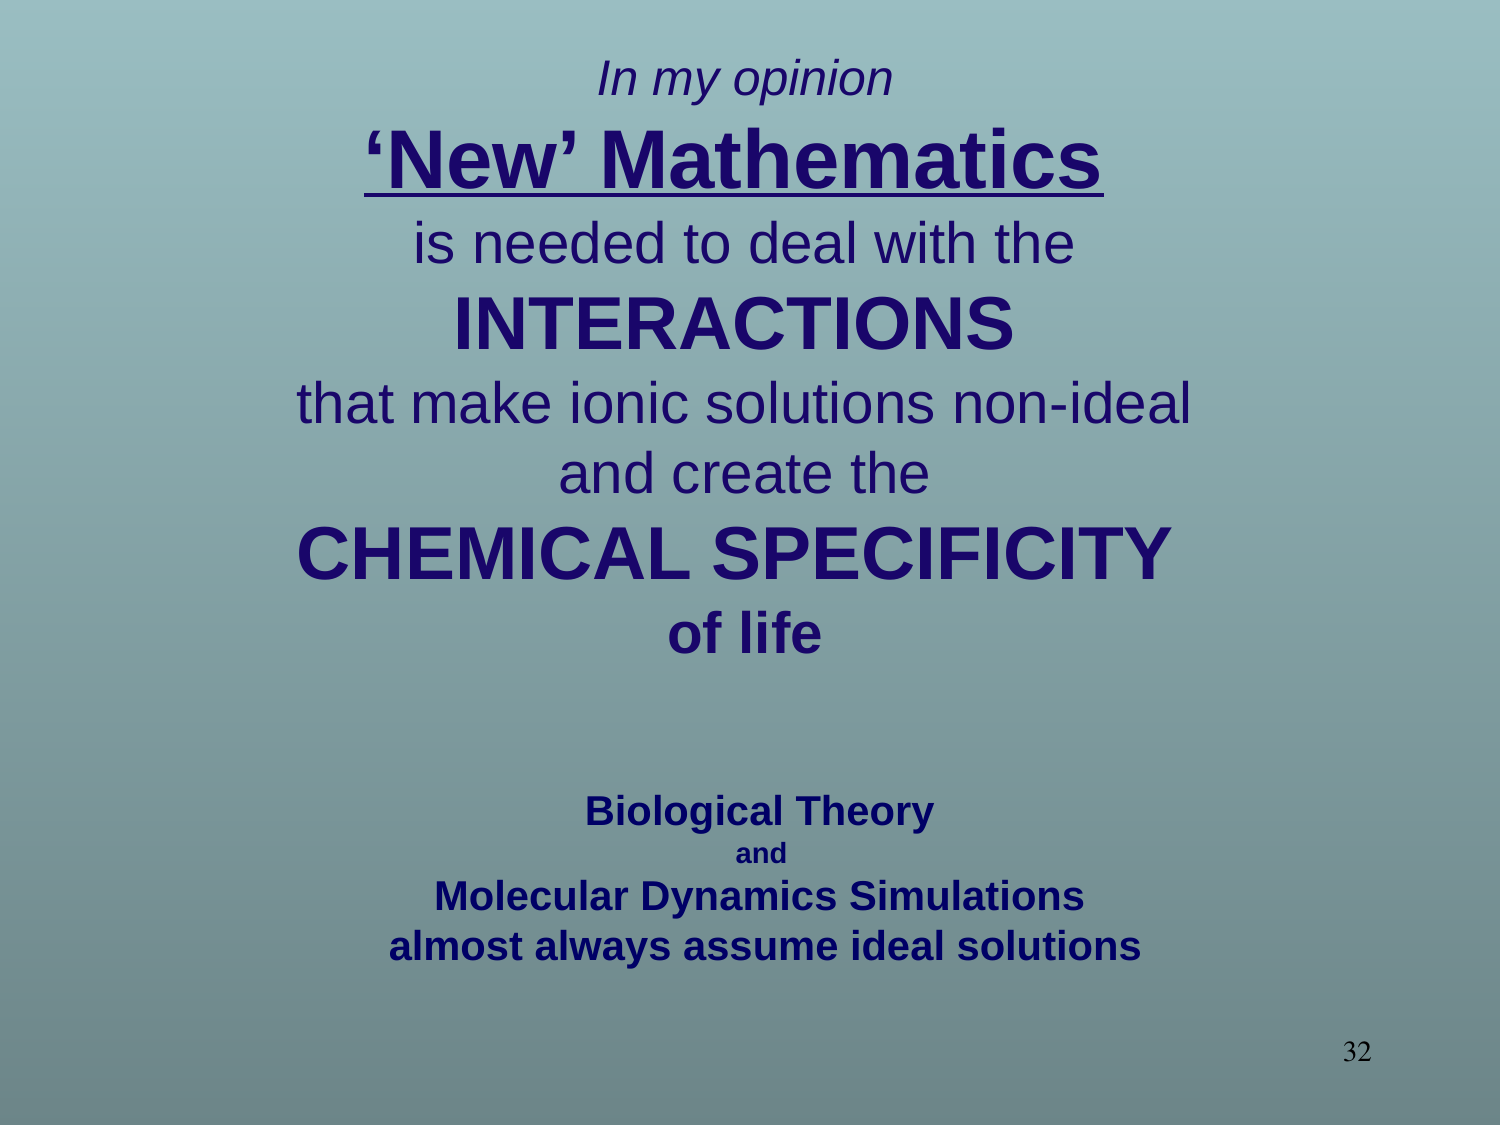

In my opinion
‘New’ Mathematics
is needed to deal with the
INTERACTIONS
that make ionic solutions non-ideal
and create the
CHEMICAL SPECIFICITY
of life

Biological Theory
and
Molecular Dynamics Simulations
almost always assume ideal solutions
32